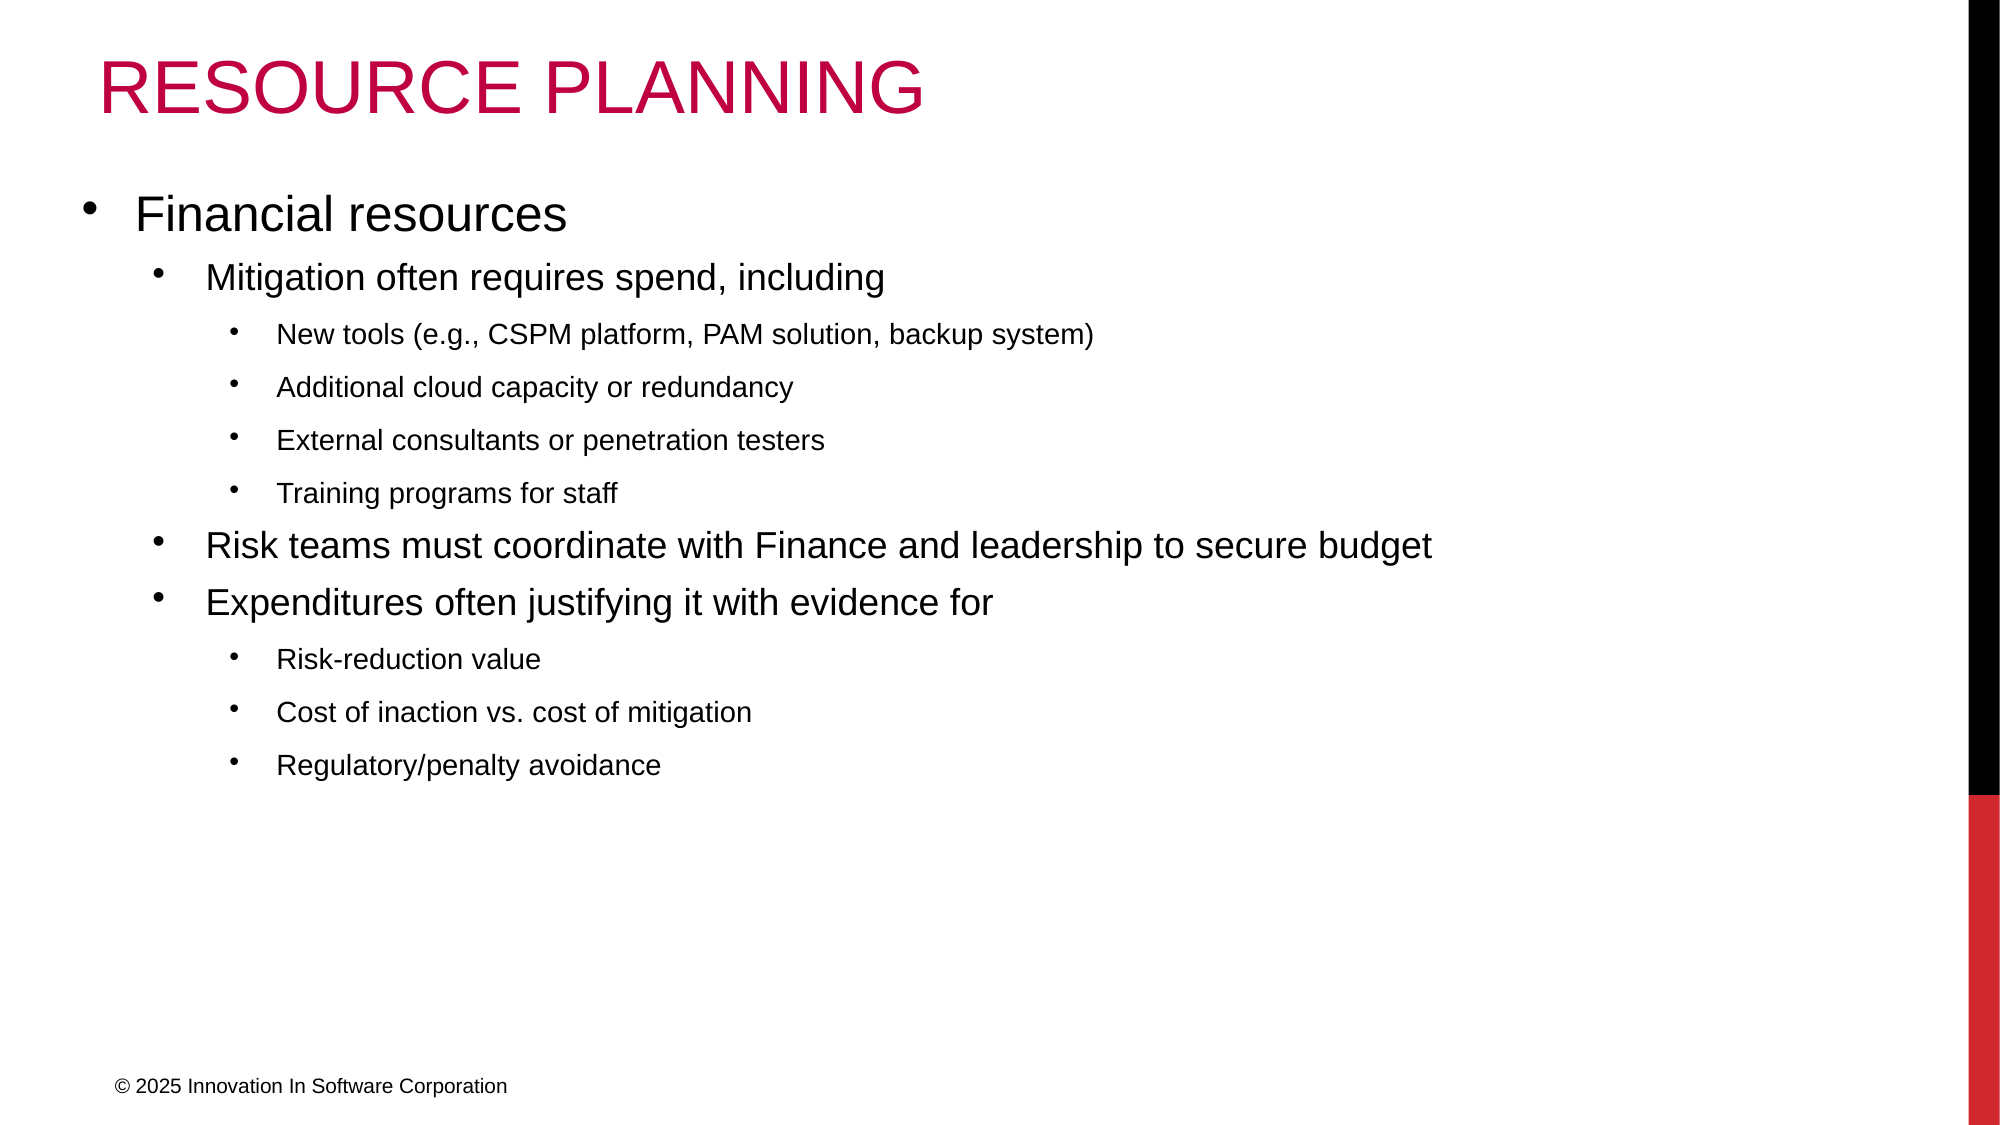

# Resource Planning
Financial resources
Mitigation often requires spend, including
New tools (e.g., CSPM platform, PAM solution, backup system)
Additional cloud capacity or redundancy
External consultants or penetration testers
Training programs for staff
Risk teams must coordinate with Finance and leadership to secure budget
Expenditures often justifying it with evidence for
Risk-reduction value
Cost of inaction vs. cost of mitigation
Regulatory/penalty avoidance
© 2025 Innovation In Software Corporation